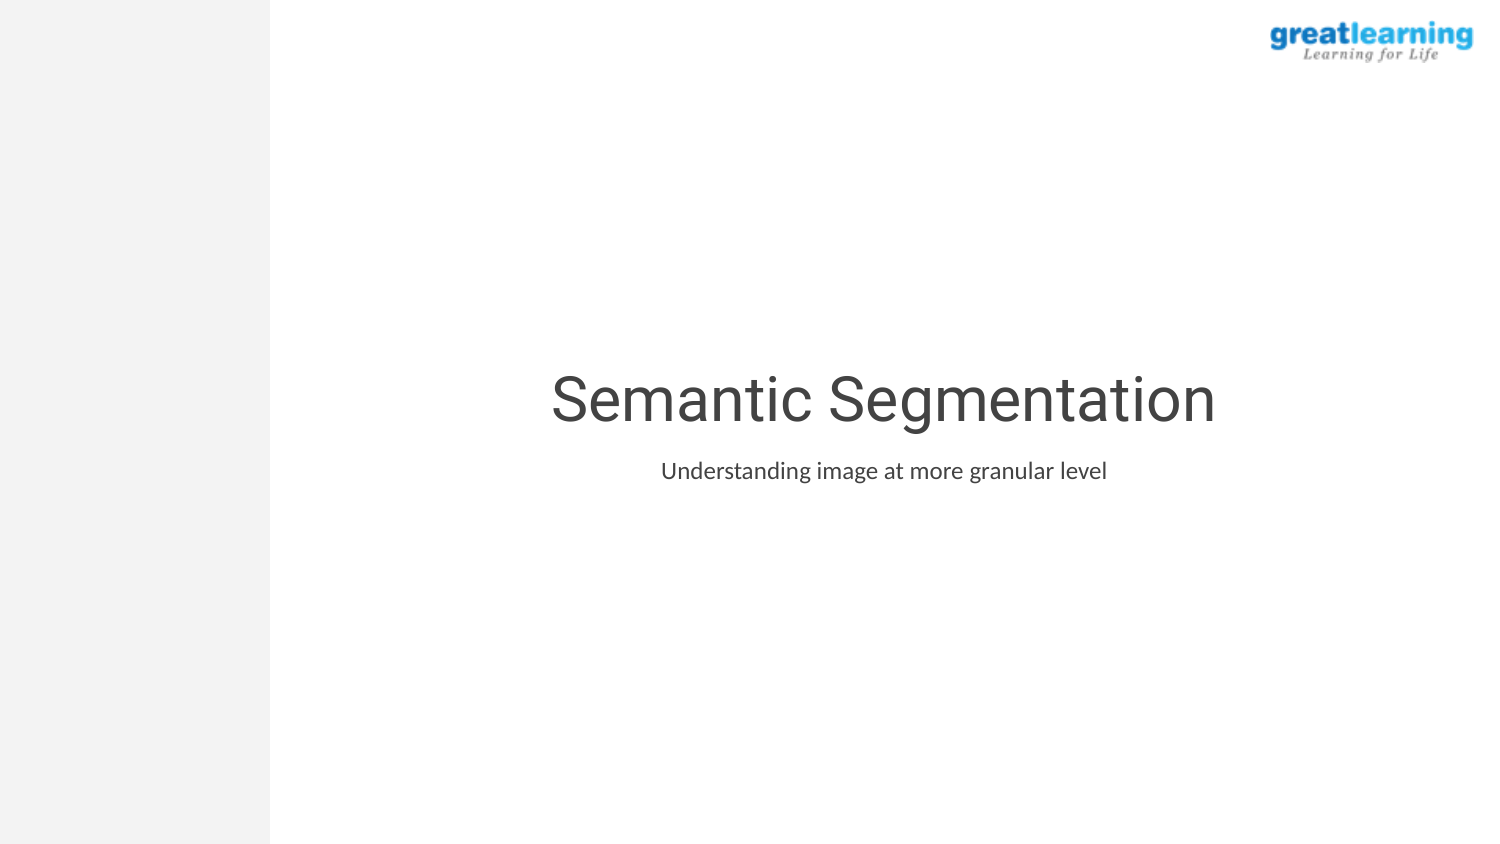

Semantic Segmentation
Understanding image at more granular level